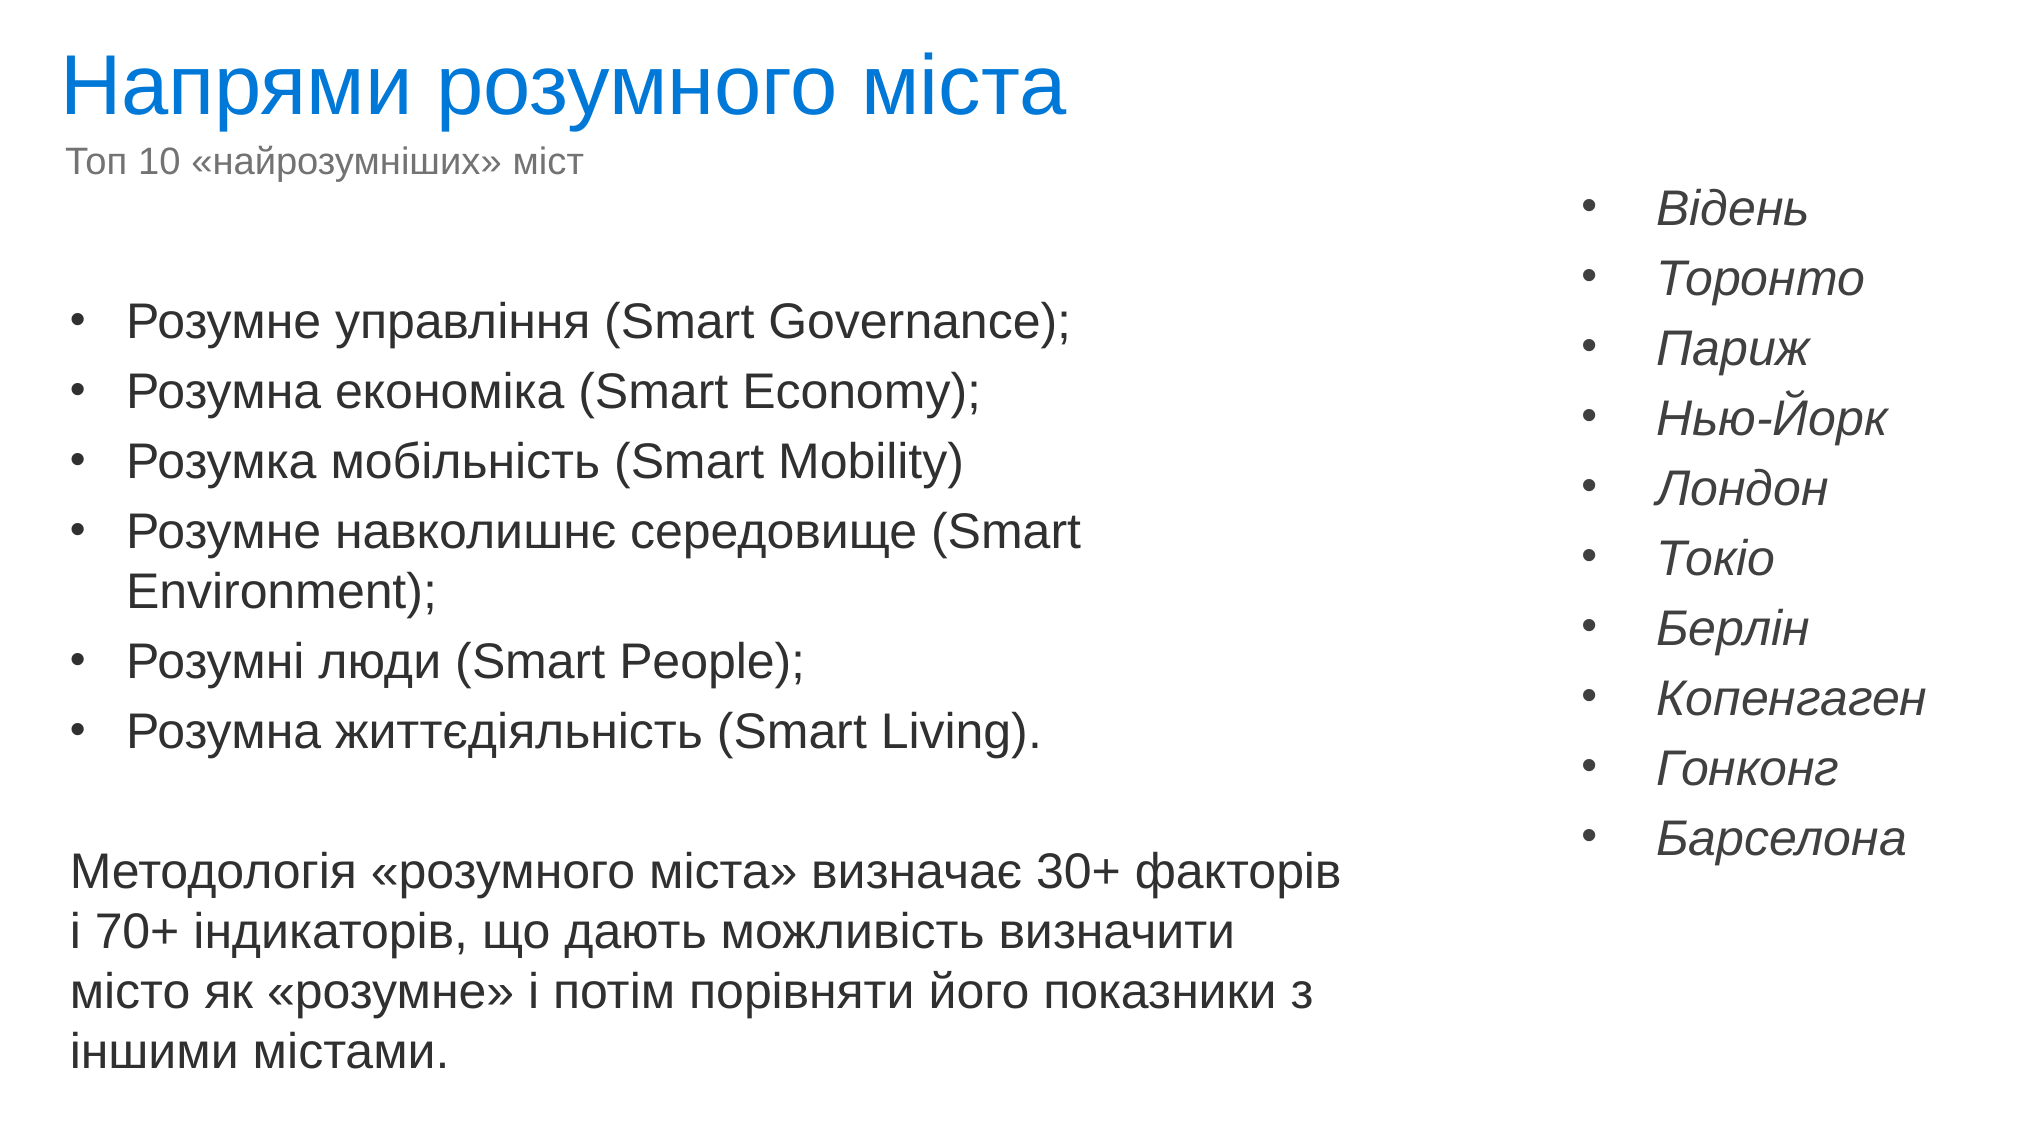

Напрями розумного міста
Топ 10 «найрозумніших» міст
Відень
Торонто
Париж
Нью-Йорк
Лондон
Токіо
Берлін
Копенгаген
Гонконг
Барселона

Розумне управління (Smart Governance);
Розумна економіка (Smart Economy);
Розумка мобільність (Smart Mobility)
Розумне навколишнє середовище (Smart Environment);
Розумні люди (Smart People);
Розумна життєдіяльність (Smart Living).

Методологія «розумного міста» визначає 30+ факторів і 70+ індикаторів, що дають можливість визначити місто як «розумне» і потім порівняти його показники з іншими містами.